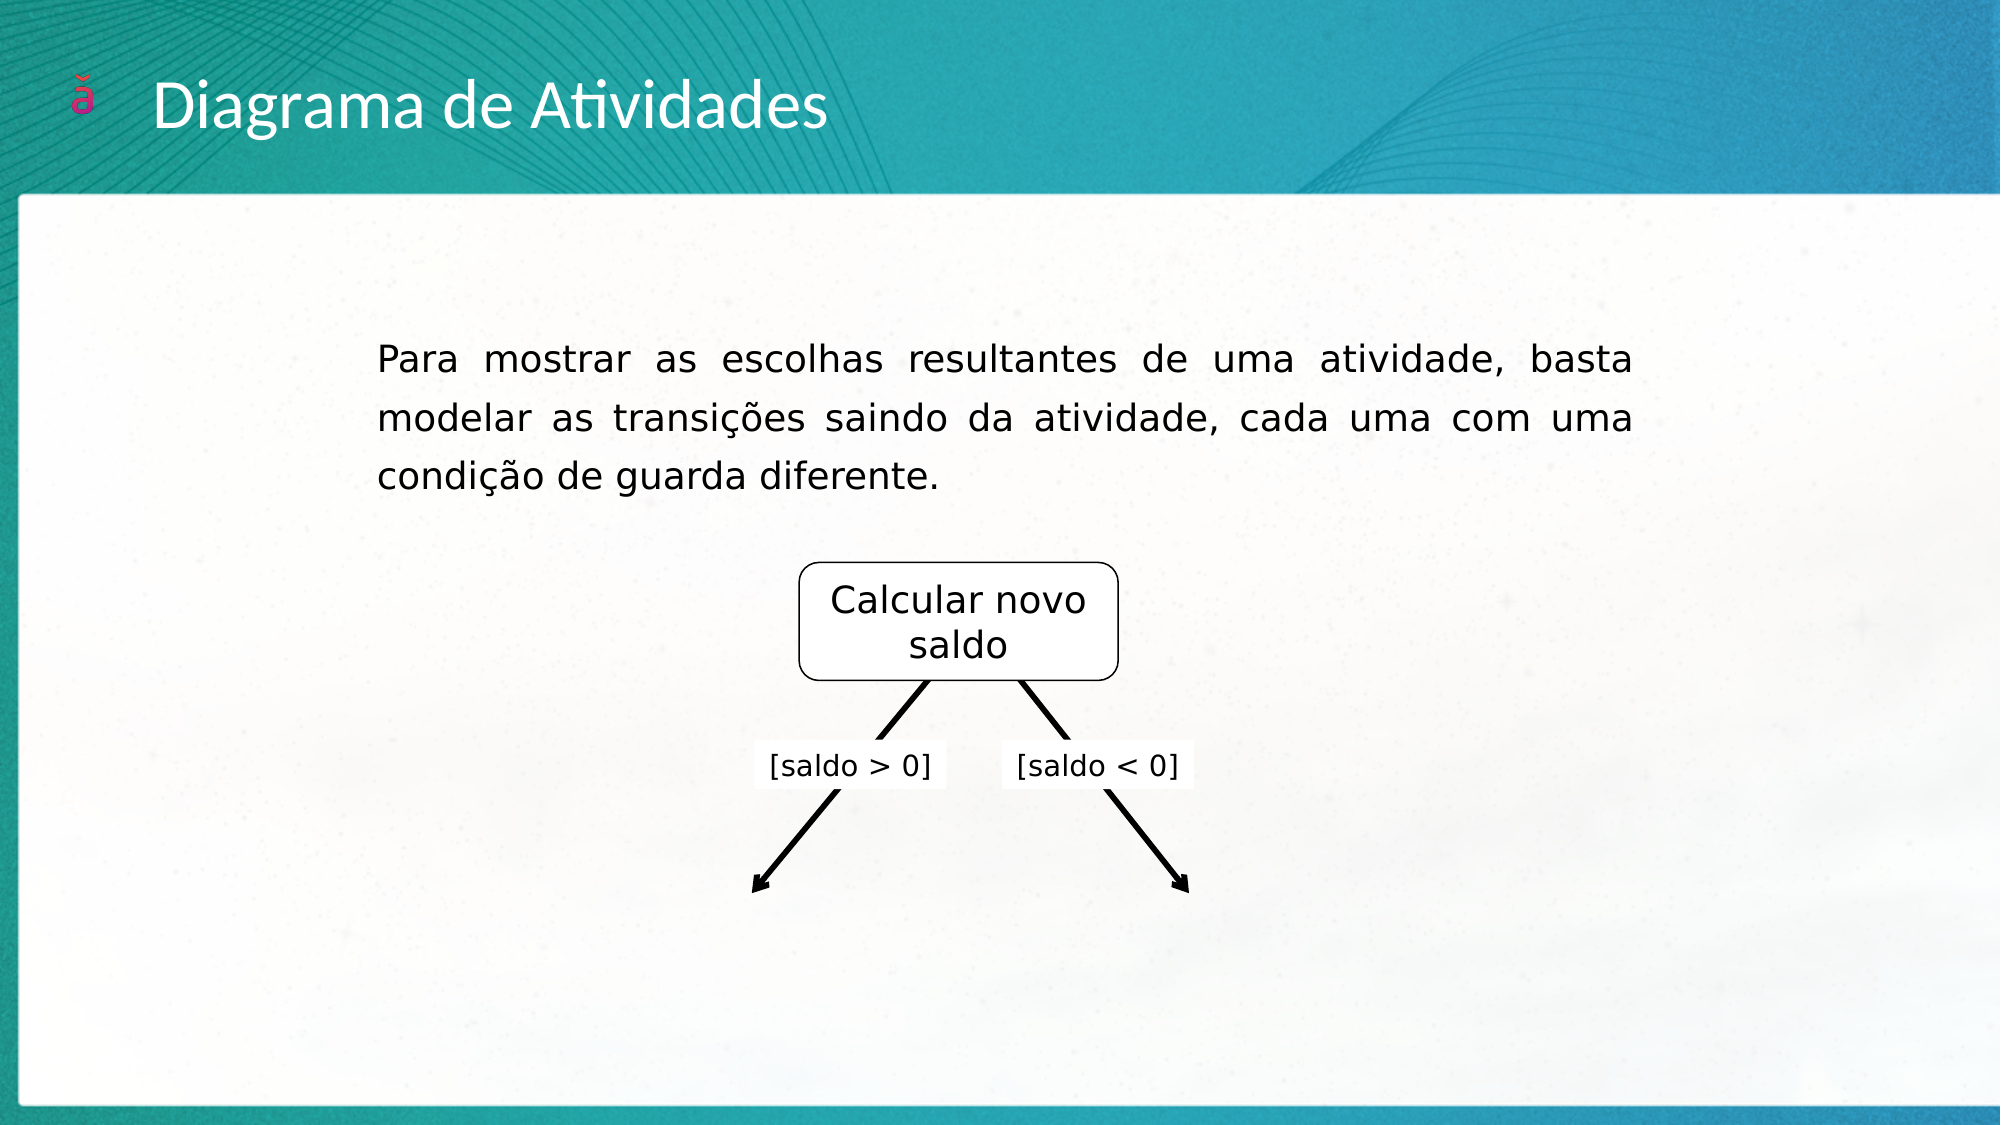

Diagrama de Atividades
Para mostrar as escolhas resultantes de uma atividade, basta modelar as transições saindo da atividade, cada uma com uma condição de guarda diferente.
Calcular novo
saldo

[saldo > 0]
[saldo < 0]